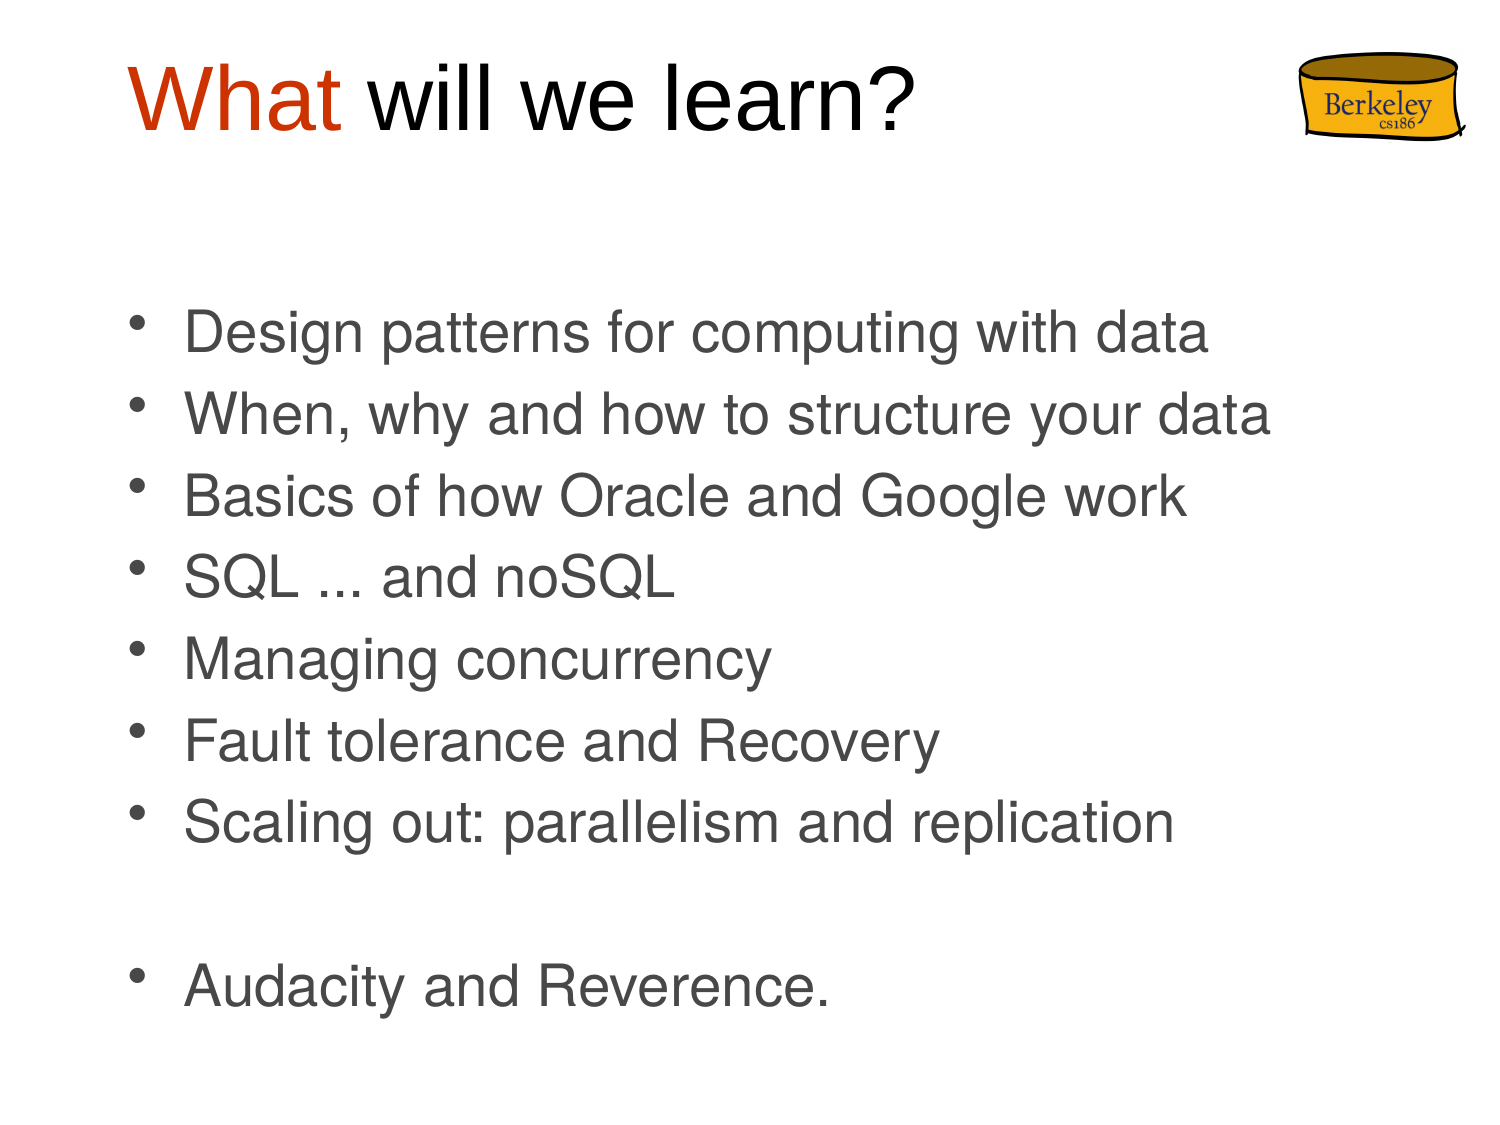

# What will we learn?
Design patterns for computing with data
When, why and how to structure your data
Basics of how Oracle and Google work
SQL ... and noSQL
Managing concurrency
Fault tolerance and Recovery
Scaling out: parallelism and replication

Audacity and Reverence.